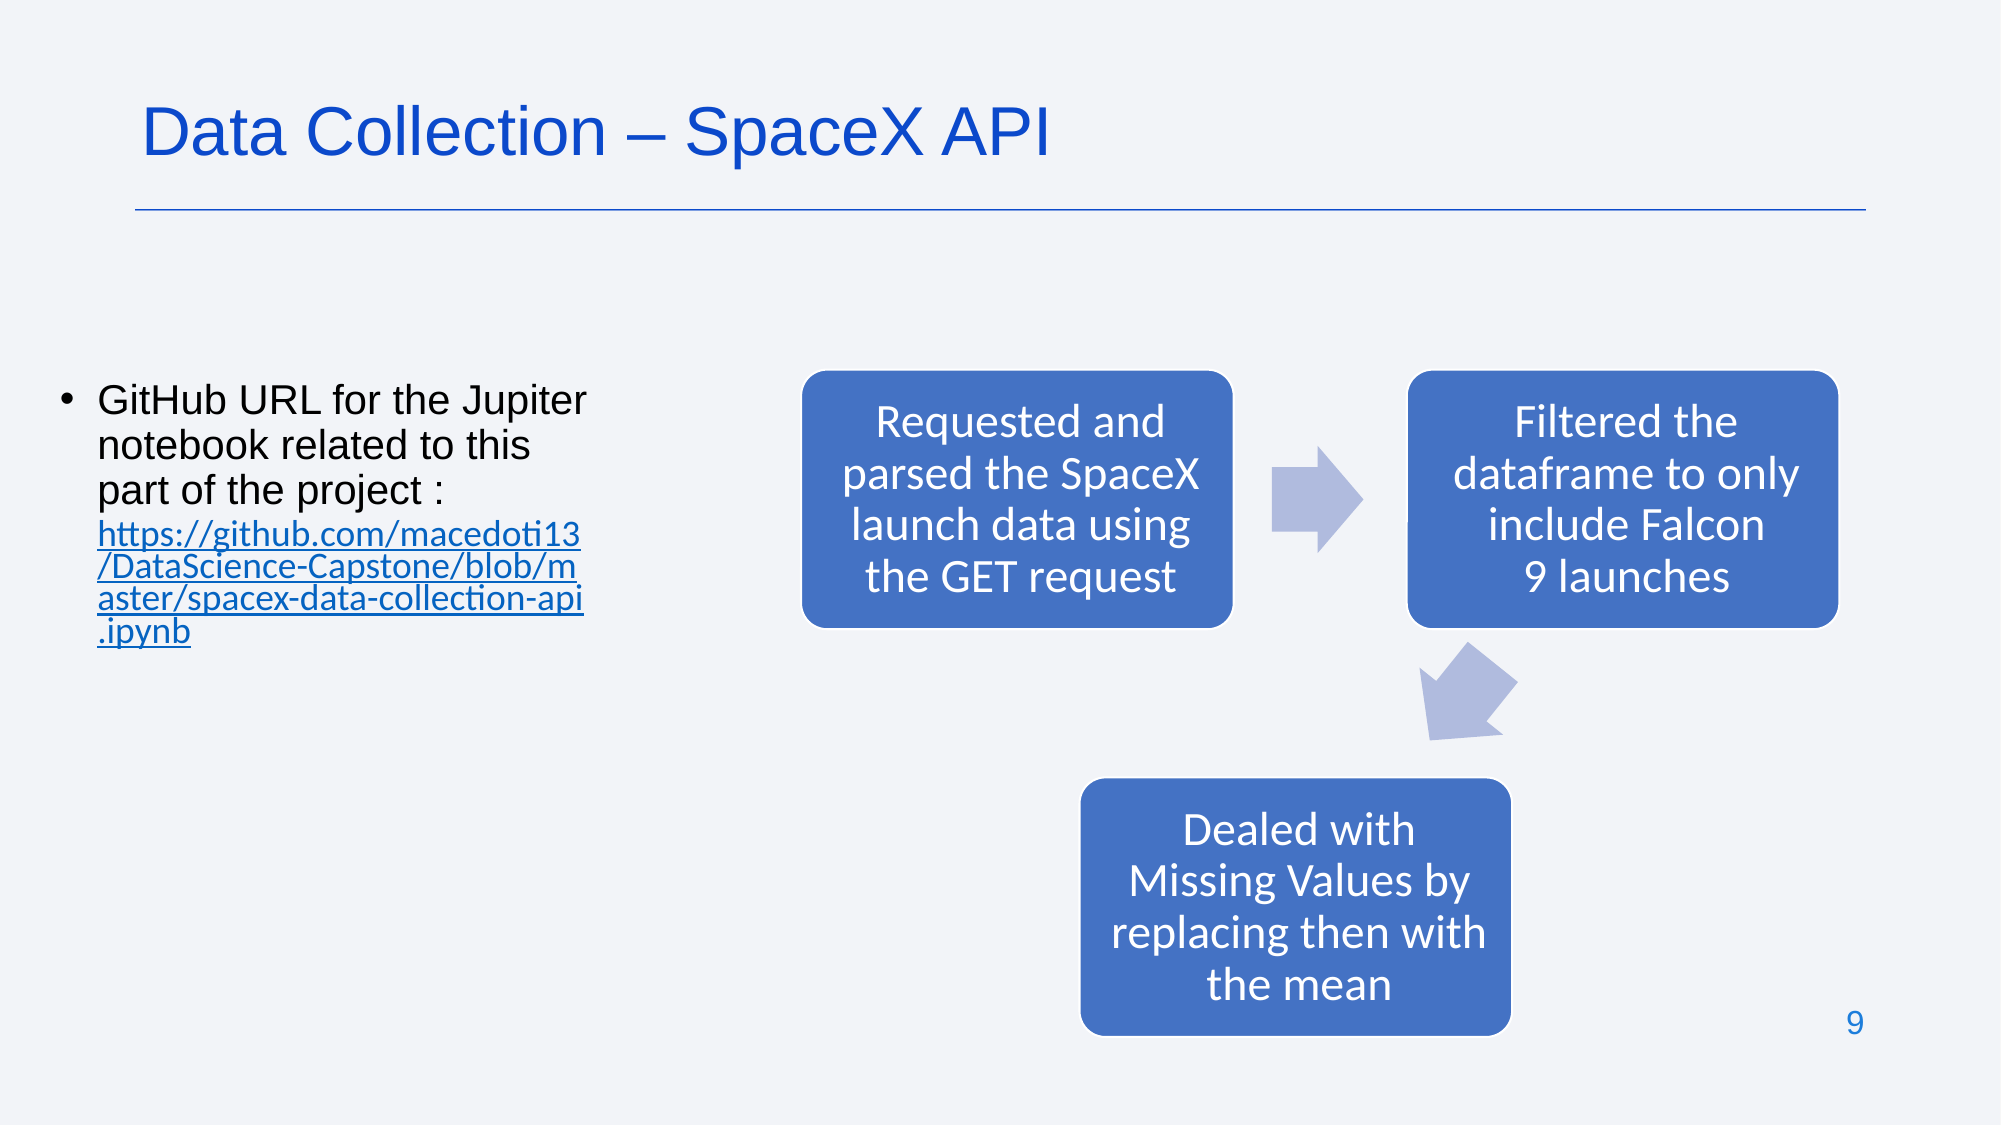

Data Collection – SpaceX API

GitHub URL for the Jupiter notebook related to this part of the project : https://github.com/macedoti13/DataScience-Capstone/blob/master/spacex-data-collection-api.ipynb

Requested and parsed the SpaceX launch data using the GET request

Filtered the dataframe to only include Falcon 9 launches

Dealed with Missing Values by replacing then with the mean
9